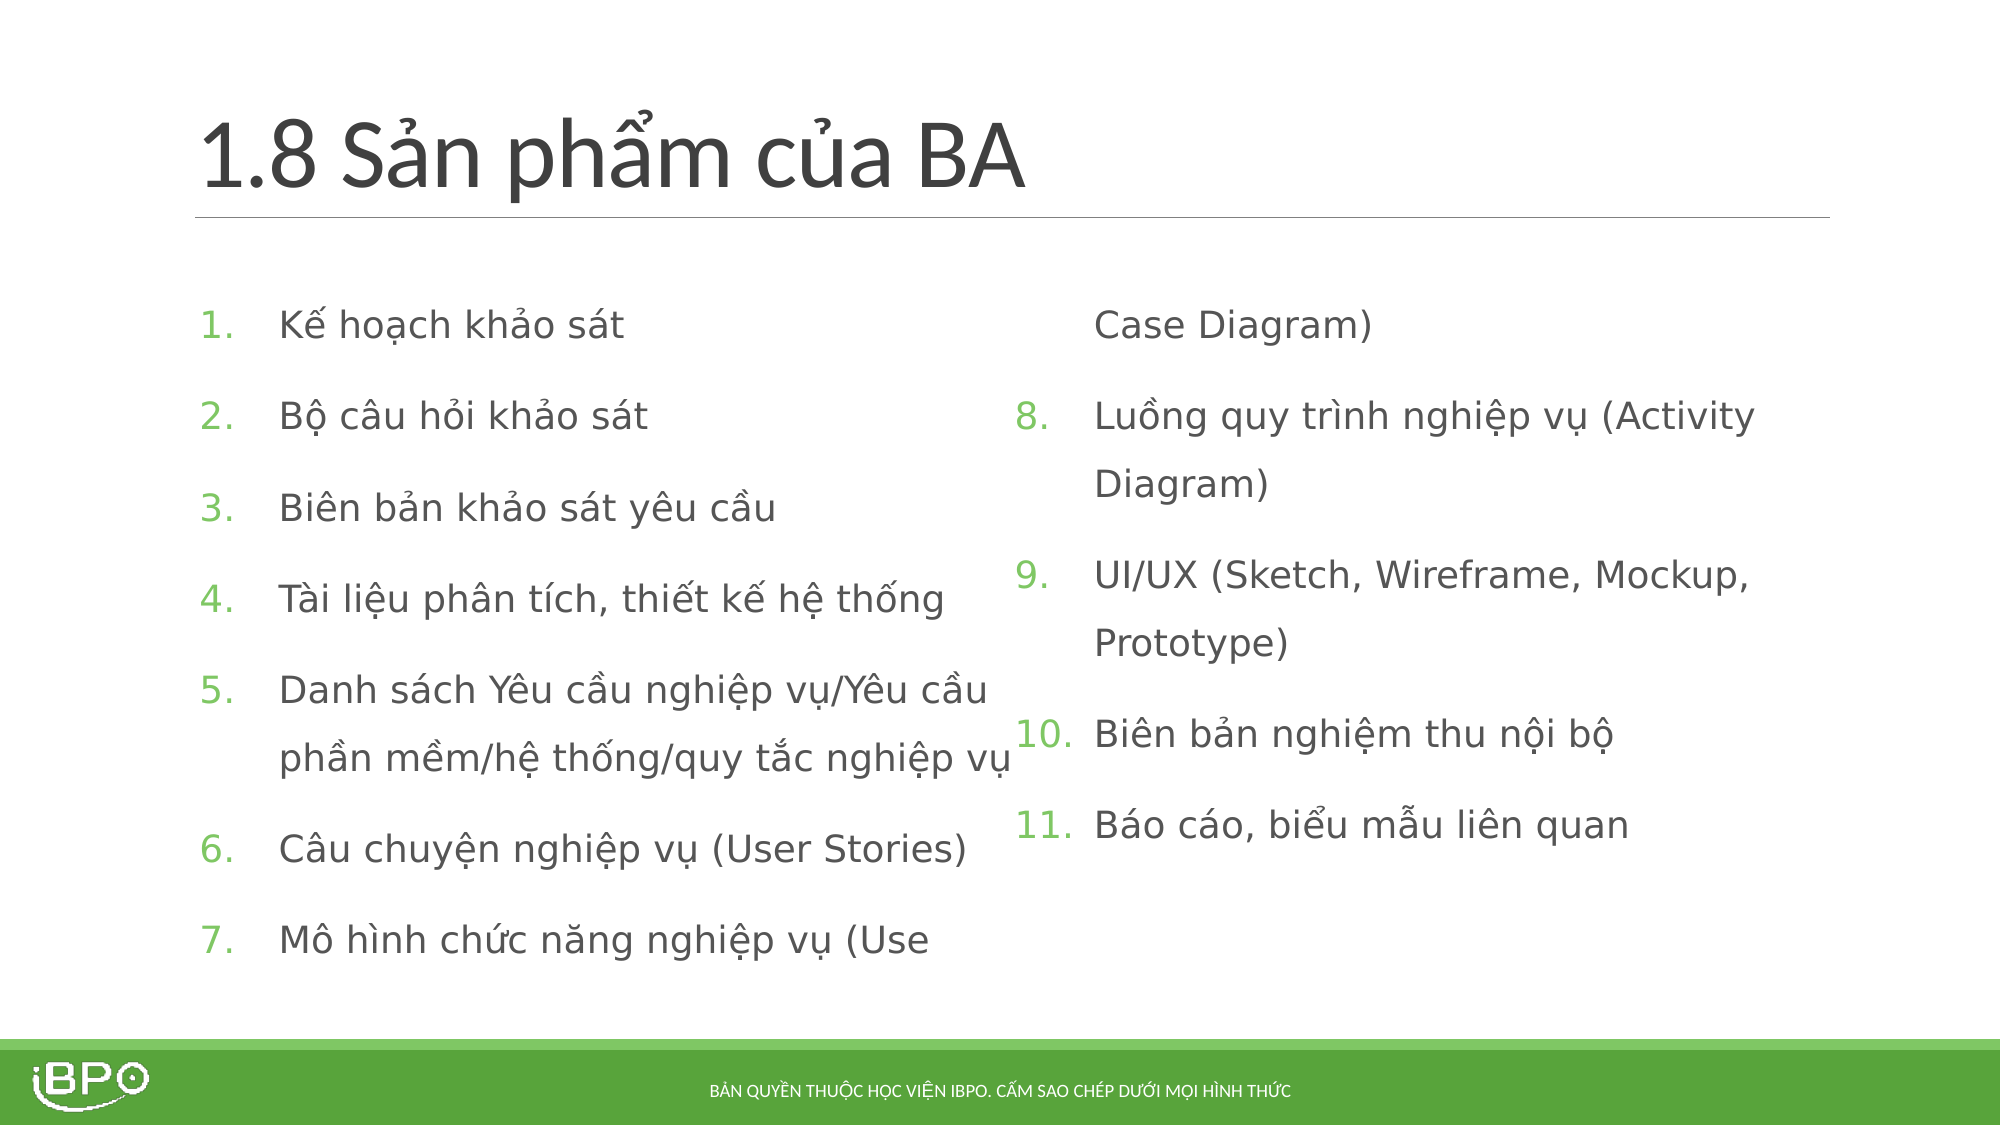

# 1.8 Sản phẩm của BA
Kế hoạch khảo sát
Bộ câu hỏi khảo sát
Biên bản khảo sát yêu cầu
Tài liệu phân tích, thiết kế hệ thống
Danh sách Yêu cầu nghiệp vụ/Yêu cầu phần mềm/hệ thống/quy tắc nghiệp vụ
Câu chuyện nghiệp vụ (User Stories)
Mô hình chức năng nghiệp vụ (Use Case Diagram)
Luồng quy trình nghiệp vụ (Activity Diagram)
UI/UX (Sketch, Wireframe, Mockup, Prototype)
Biên bản nghiệm thu nội bộ
Báo cáo, biểu mẫu liên quan

Bản quyền thuộc Học viện iBPO. Cấm sao chép dưới mọi hình thức